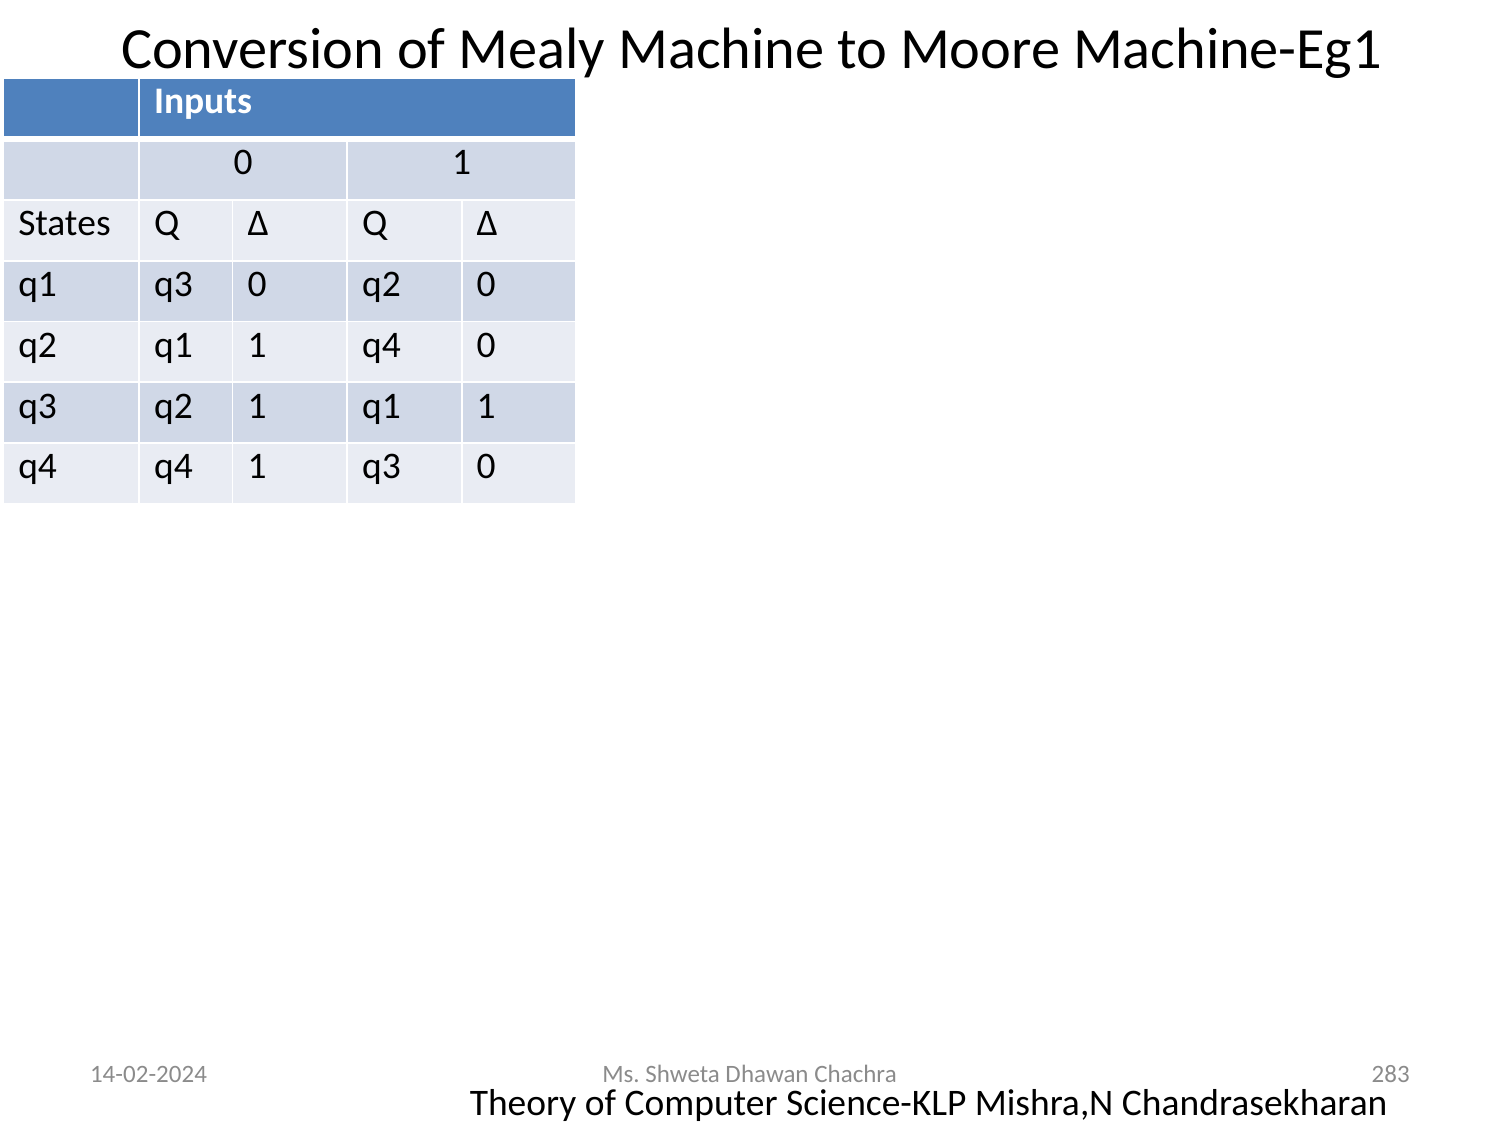

# Conversion of Mealy Machine to Moore Machine-Eg1
|  | Inputs |  |  |  |
| --- | --- | --- | --- | --- |
|  | 0 |  | 1 |  |
| States | Q | Δ | Q | Δ |
| q1 | q3 | 0 | q2 | 0 |
| q2 | q1 | 1 | q4 | 0 |
| q3 | q2 | 1 | q1 | 1 |
| q4 | q4 | 1 | q3 | 0 |

14-02-2024
Ms. Shweta Dhawan Chachra
283
Theory of Computer Science-KLP Mishra,N Chandrasekharan